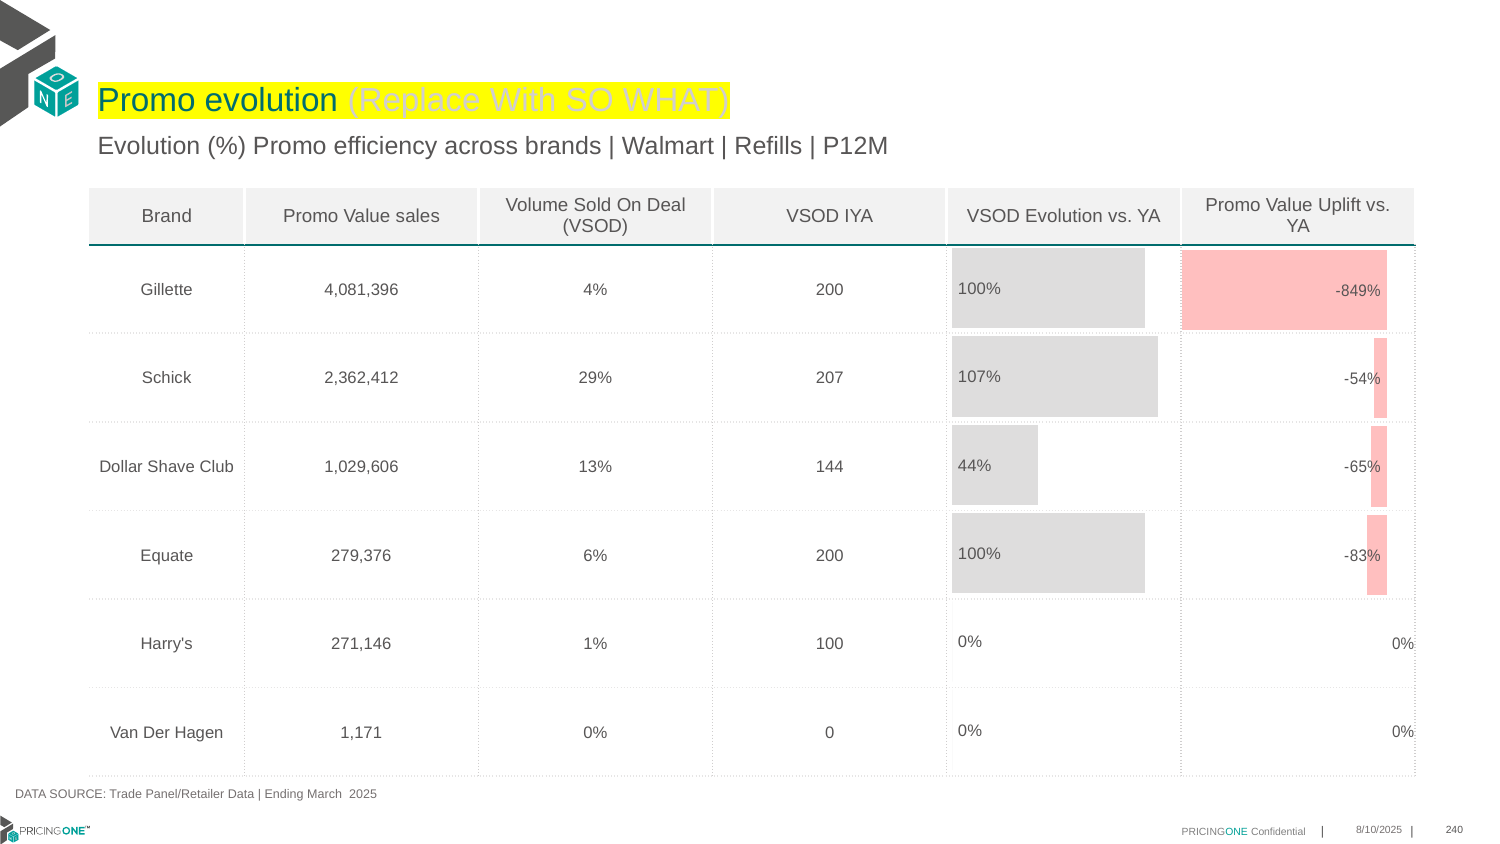

# Promo evolution (Replace With SO WHAT)
Evolution (%) Promo efficiency across brands | Walmart | Refills | P12M
| Brand | Promo Value sales | Volume Sold On Deal (VSOD) | VSOD IYA | VSOD Evolution vs. YA | Promo Value Uplift vs. YA |
| --- | --- | --- | --- | --- | --- |
| Gillette | 4,081,396 | 4% | 200 |  |  |
| Schick | 2,362,412 | 29% | 207 |  |  |
| Dollar Shave Club | 1,029,606 | 13% | 144 |  |  |
| Equate | 279,376 | 6% | 200 |  |  |
| Harry's | 271,146 | 1% | 100 |  |  |
| Van Der Hagen | 1,171 | 0% | 0 |  |  |

### Chart

| Category | VSOD Evaluation vs YA |
|---|---|
| Gillette | 1.0 |
| Schick | 1.0710000000000002 |
| Dollar Shave Club | 0.44399999999999995 |
| Equate | 1.0 |
| Harry's | 0.0 |
| Van Der Hagen | 0.0 |

### Chart

| Category | Promo Value Uplift vs YA |
|---|---|
| Gillette | -8.493101266875062 |
| Schick | -0.5416549986919258 |
| Dollar Shave Club | -0.6456972081907187 |
| Equate | -0.8335808808050845 |
| Harry's | 0.0 |
| Van Der Hagen | 0.0 |
DATA SOURCE: Trade Panel/Retailer Data | Ending March  2025

8/10/2025
240